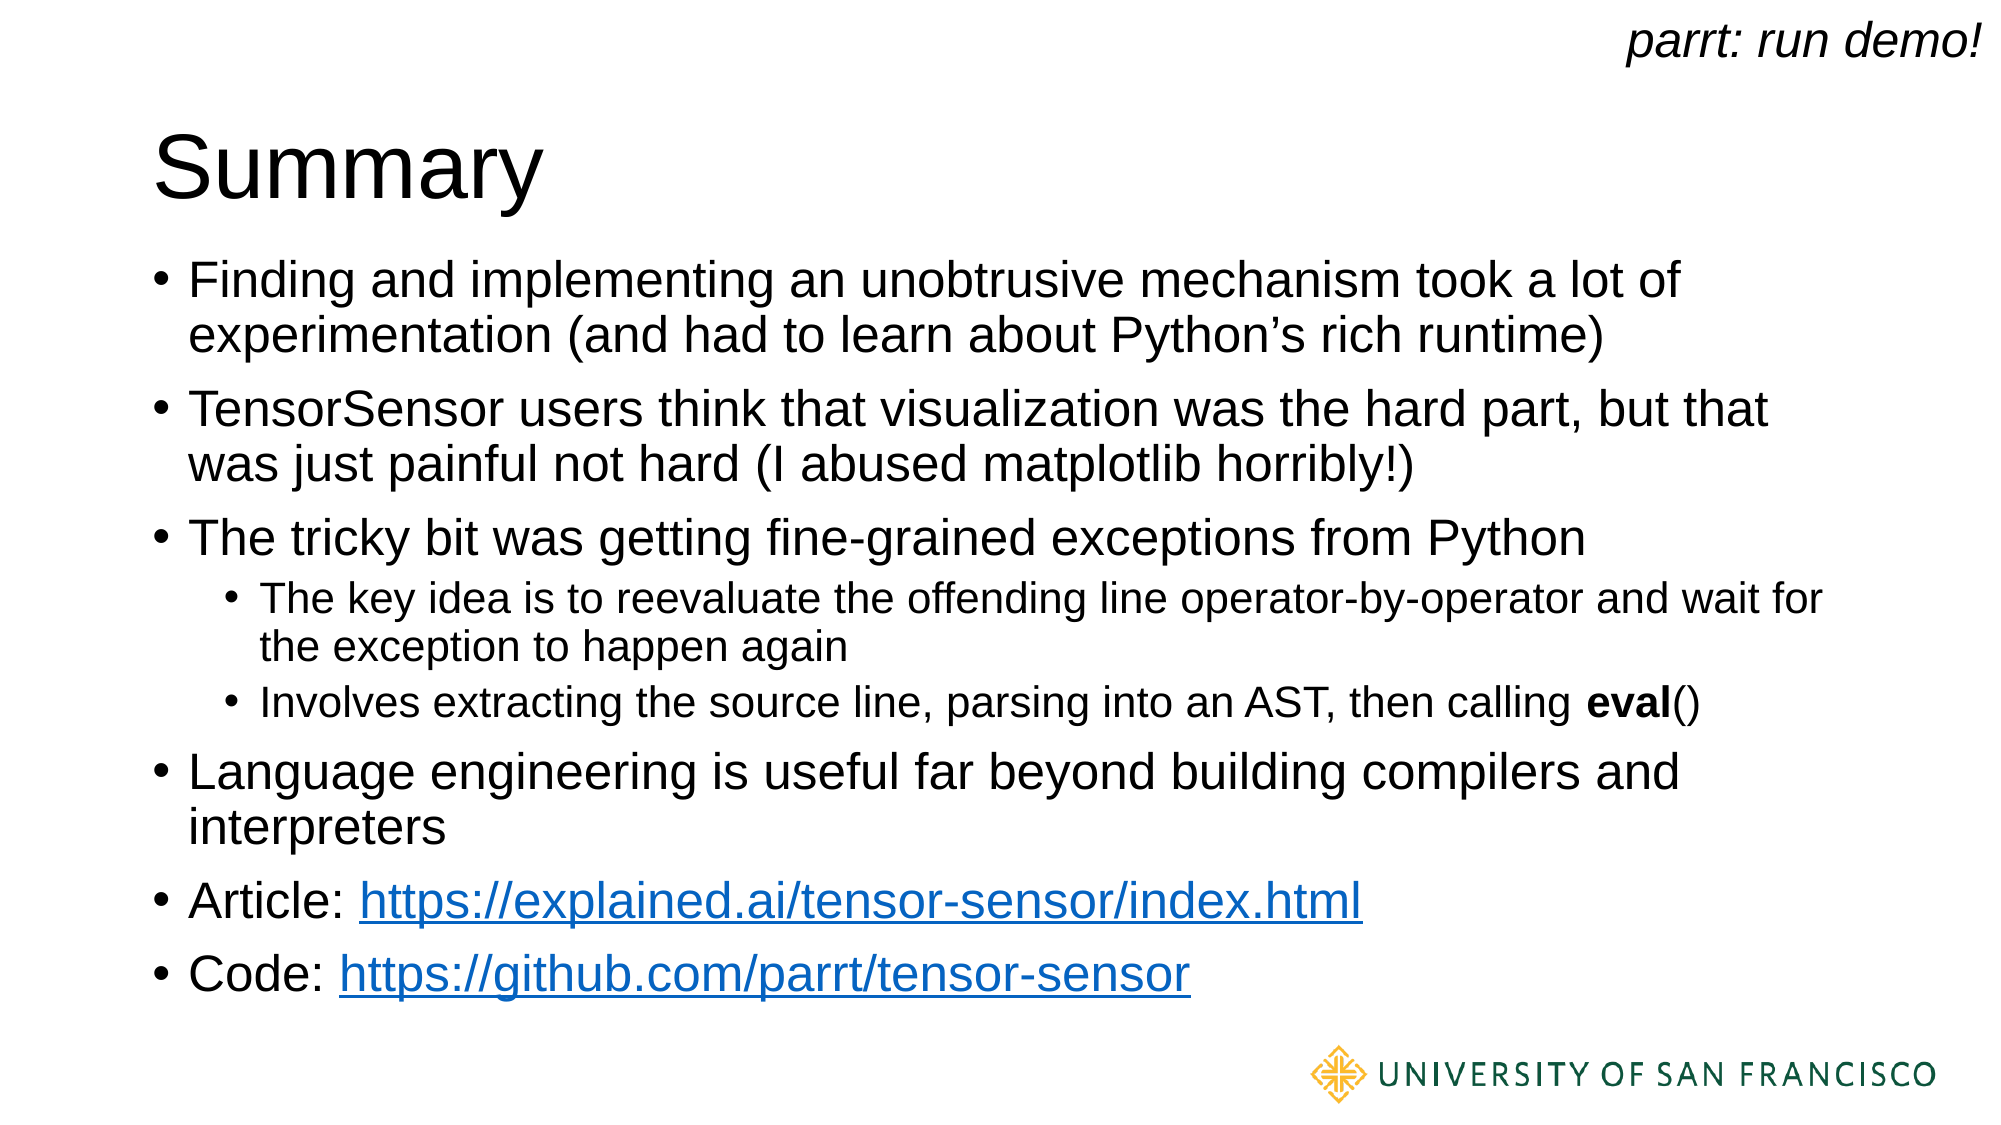

parrt: run demo!
# Summary
Finding and implementing an unobtrusive mechanism took a lot of experimentation (and had to learn about Python’s rich runtime)
TensorSensor users think that visualization was the hard part, but that was just painful not hard (I abused matplotlib horribly!)
The tricky bit was getting fine-grained exceptions from Python
The key idea is to reevaluate the offending line operator-by-operator and wait for the exception to happen again
Involves extracting the source line, parsing into an AST, then calling eval()
Language engineering is useful far beyond building compilers and interpreters
Article: https://explained.ai/tensor-sensor/index.html
Code: https://github.com/parrt/tensor-sensor